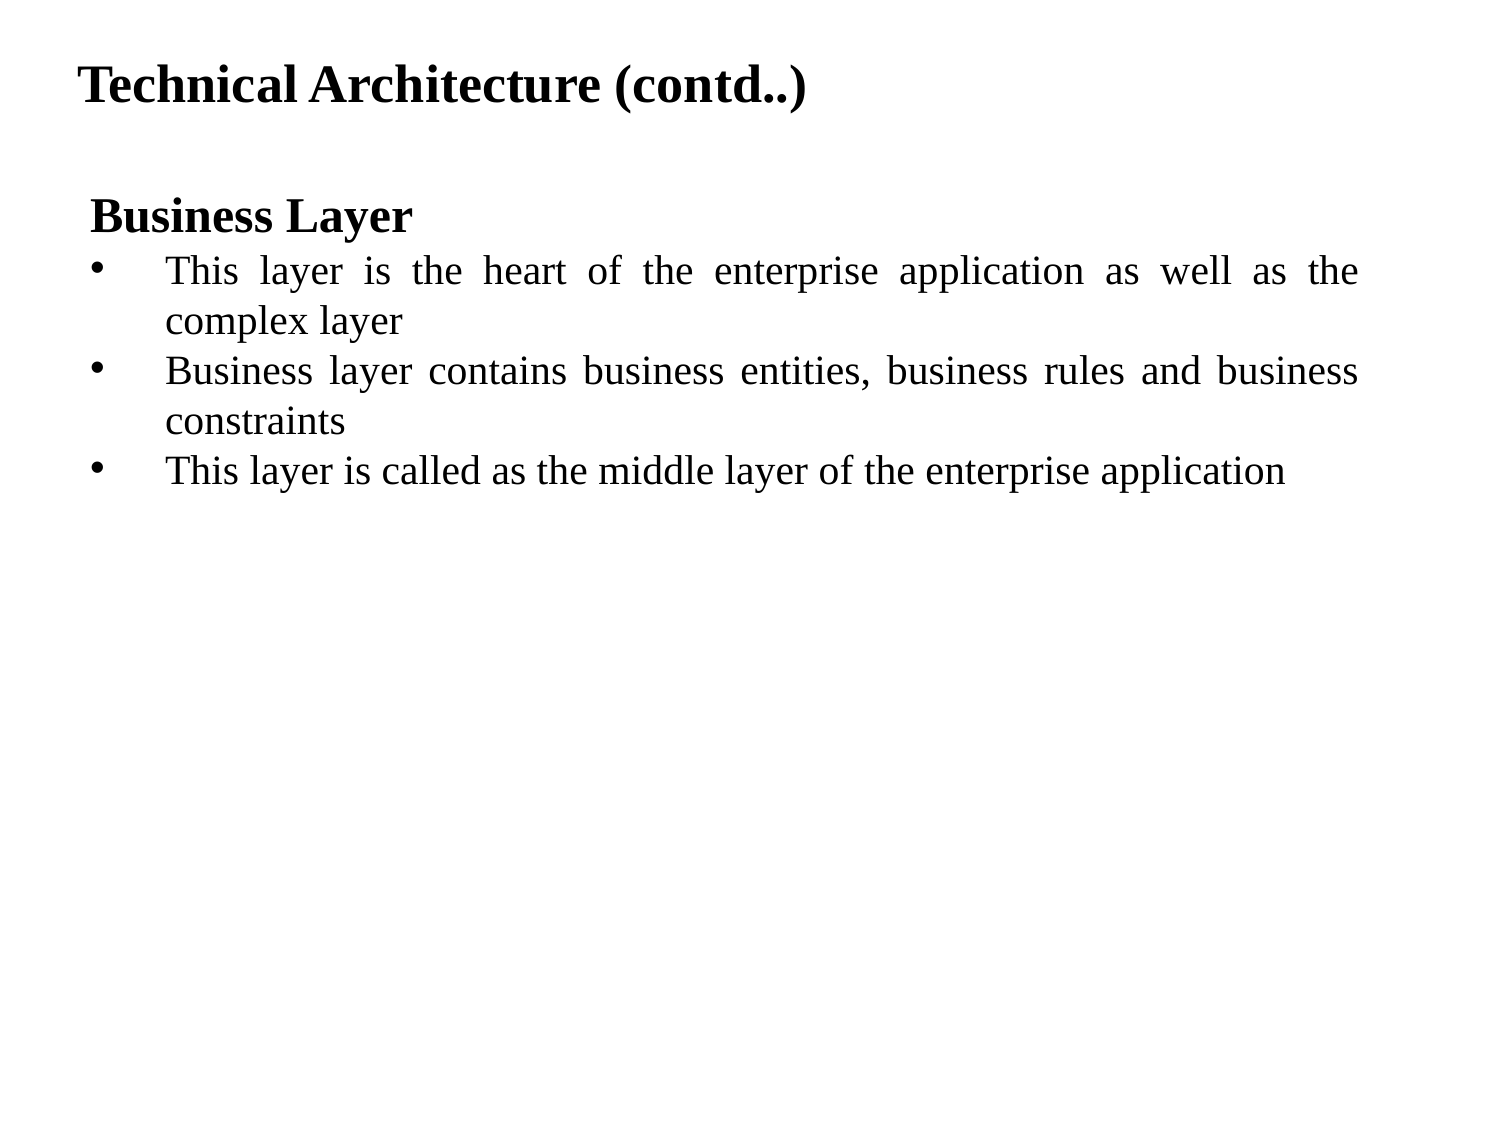

# Technical Architecture (contd..)
Business Layer
This layer is the heart of the enterprise application as well as the complex layer
Business layer contains business entities, business rules and business constraints
This layer is called as the middle layer of the enterprise application